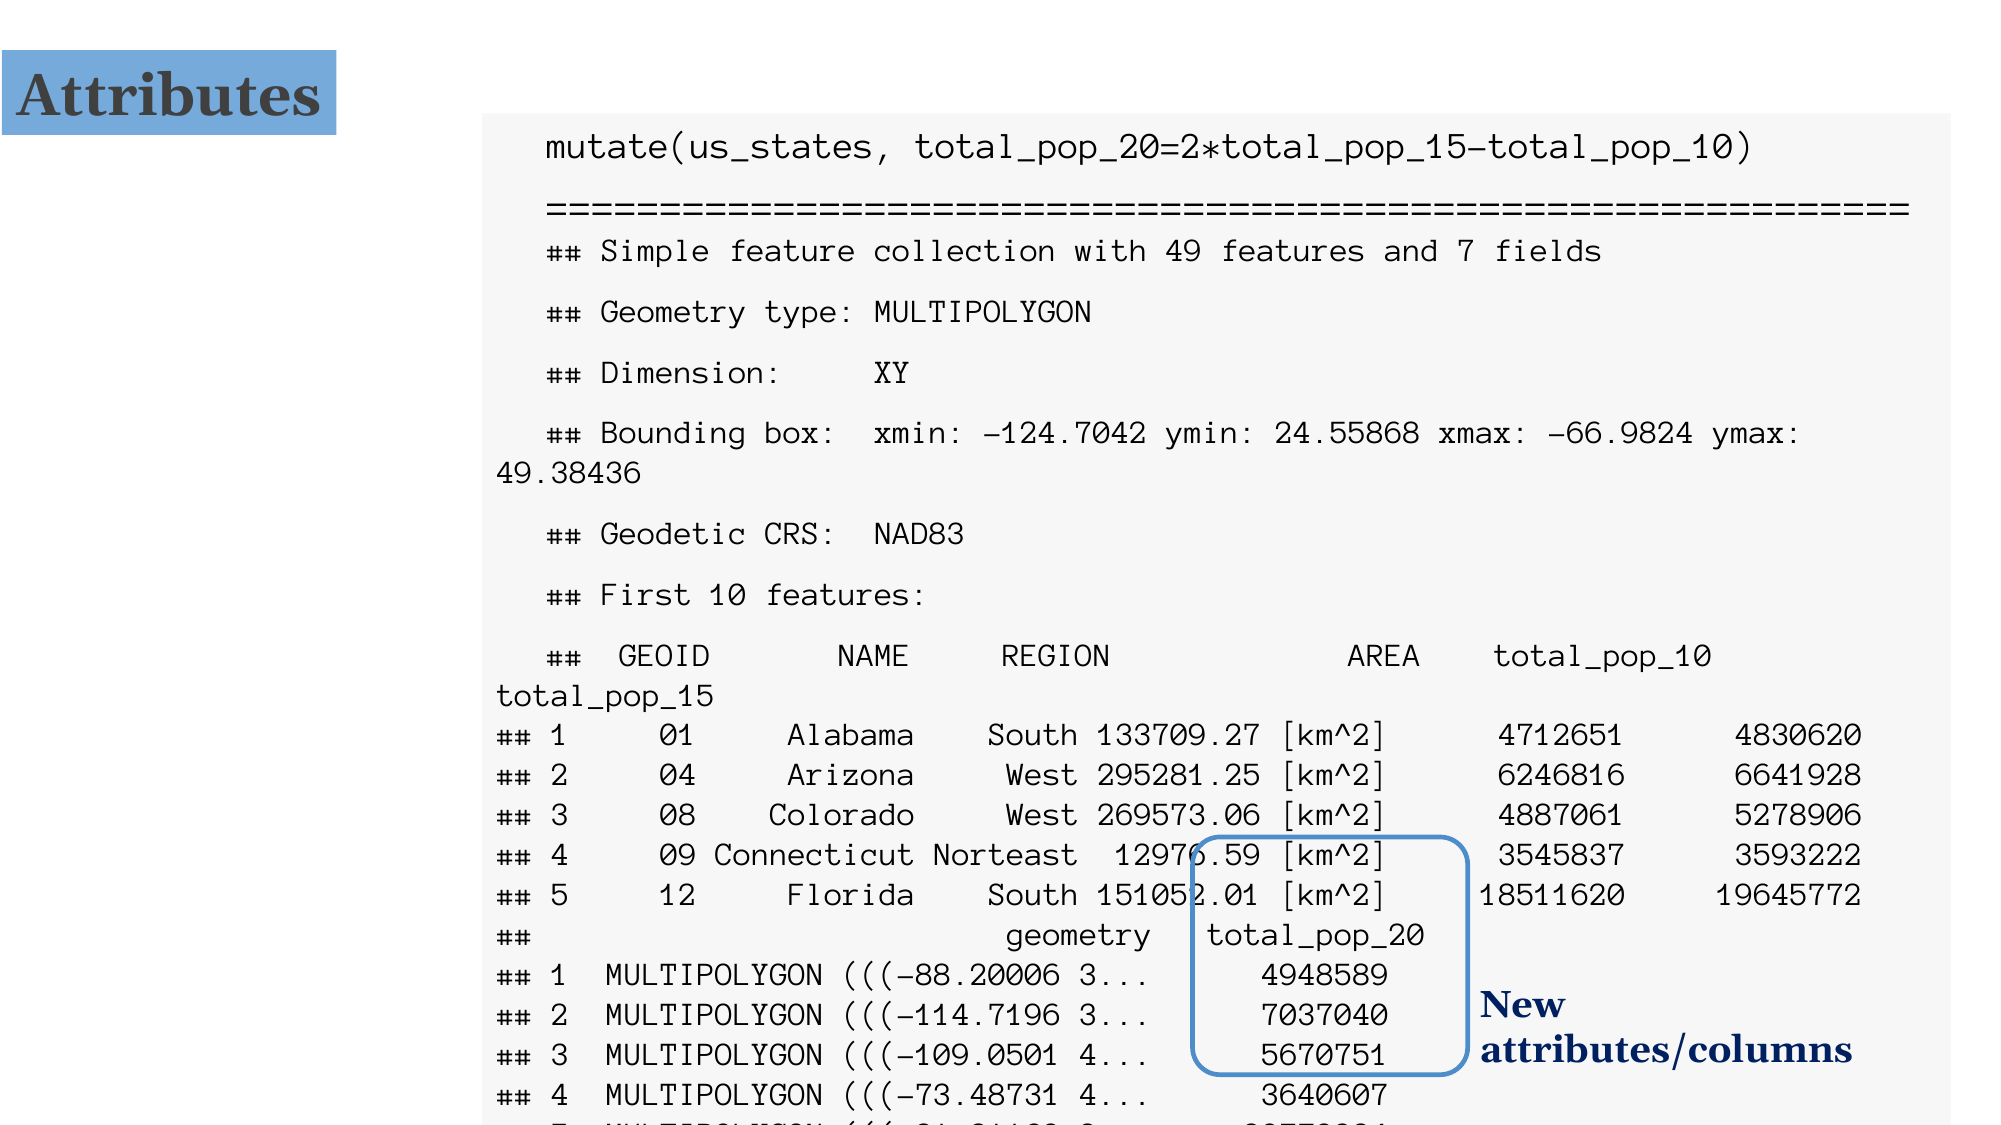

Attributes
mutate(us_states, total_pop_20=2*total_pop_15-total_pop_10)
============================================================
## Simple feature collection with 49 features and 7 fields
## Geometry type: MULTIPOLYGON
## Dimension:     XY
## Bounding box:  xmin: -124.7042 ymin: 24.55868 xmax: -66.9824 ymax: 49.38436
## Geodetic CRS:  NAD83
## First 10 features:
##  GEOID       NAME     REGION             AREA    total_pop_10  total_pop_15 ## 1     01     Alabama    South 133709.27 [km^2]      4712651      4830620 ## 2     04     Arizona     West 295281.25 [km^2]      6246816      6641928 ## 3     08    Colorado     West 269573.06 [km^2]      4887061      5278906 ## 4     09 Connecticut Norteast  12976.59 [km^2]      3545837      3593222 ## 5     12     Florida    South 151052.01 [km^2]     18511620     19645772 ##                          geometry   total_pop_20 ## 1  MULTIPOLYGON (((-88.20006 3...      4948589 ## 2  MULTIPOLYGON (((-114.7196 3...      7037040 ## 3  MULTIPOLYGON (((-109.0501 4...      5670751 ## 4  MULTIPOLYGON (((-73.48731 4...      3640607 ## 5  MULTIPOLYGON (((-81.81169 2...     20779924

New attributes/columns
47